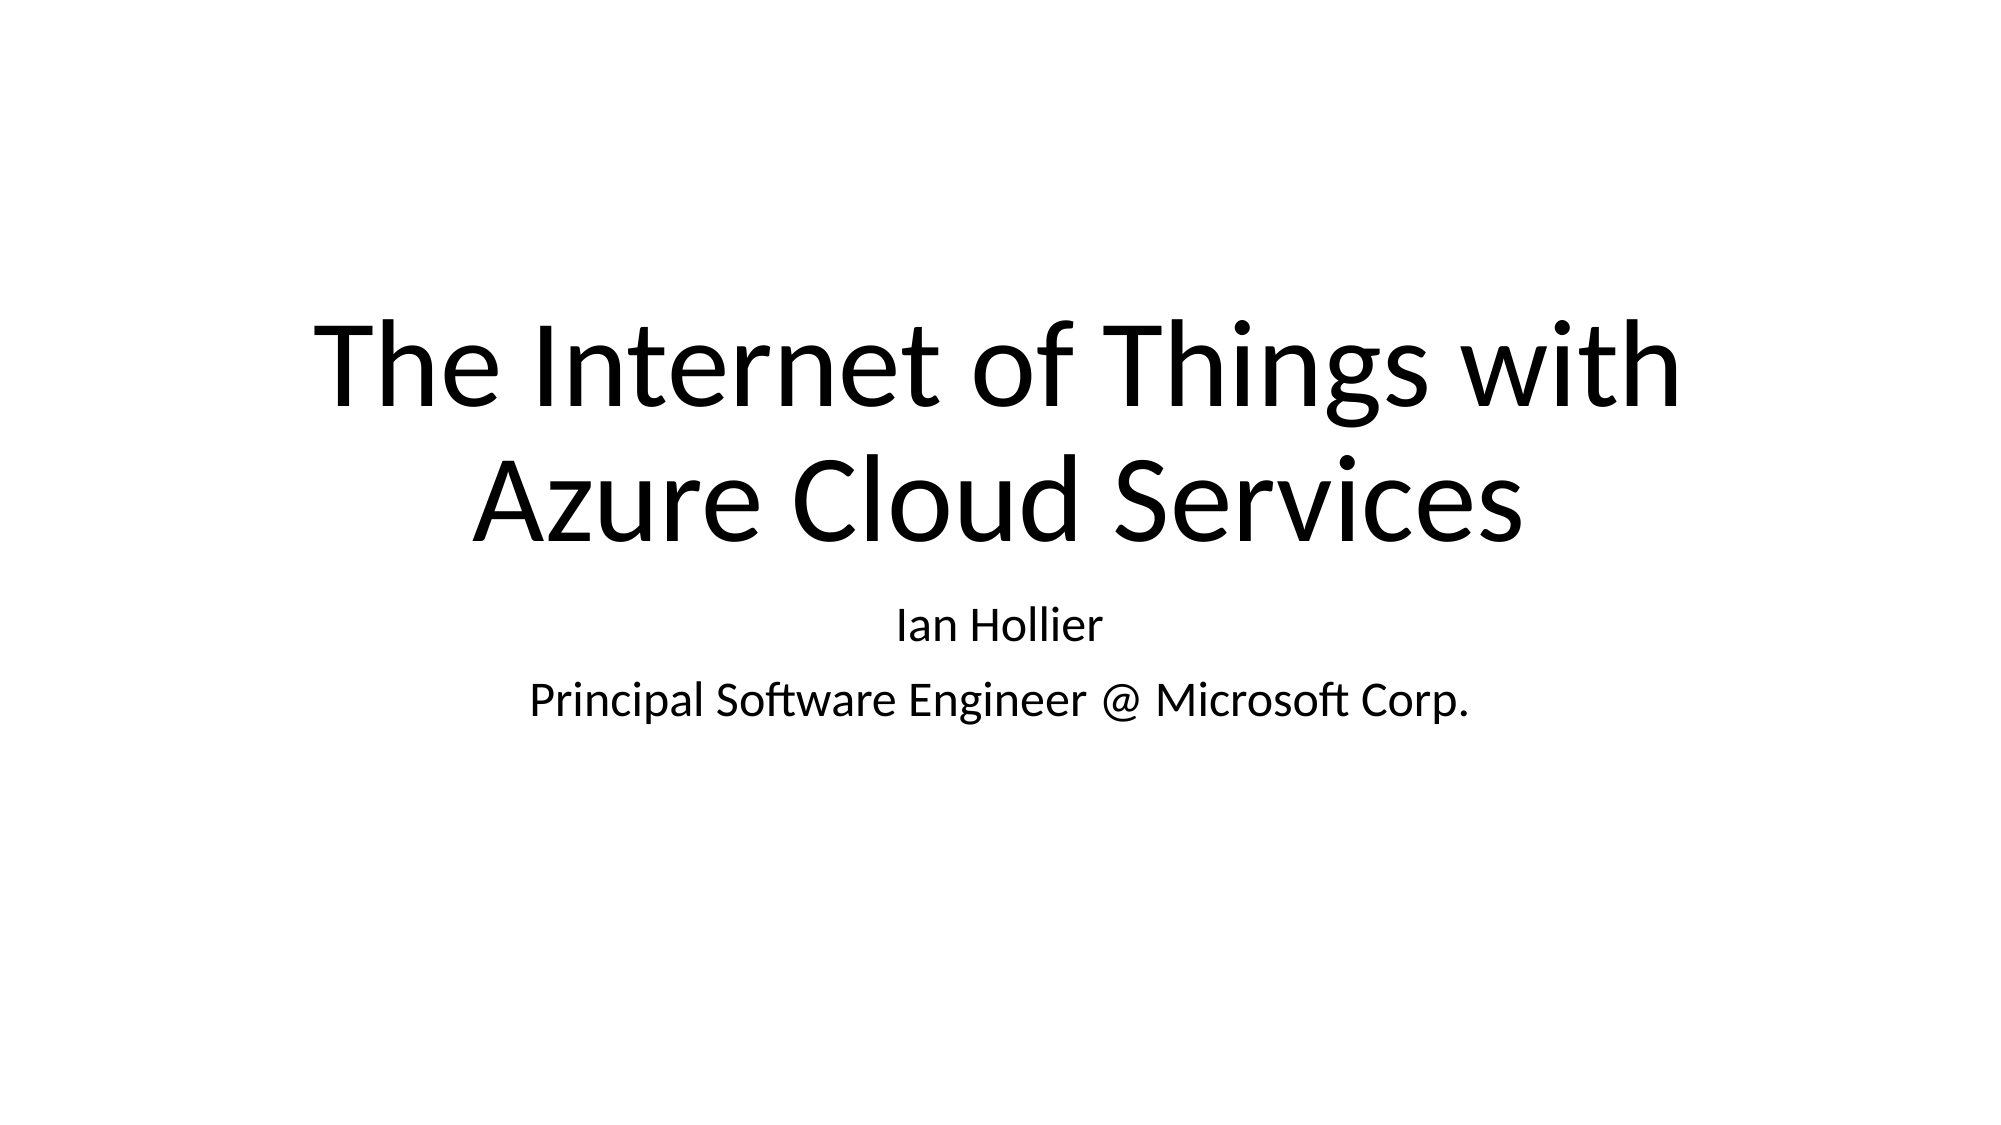

# The Internet of Things with Azure Cloud Services
Ian Hollier
Principal Software Engineer @ Microsoft Corp.